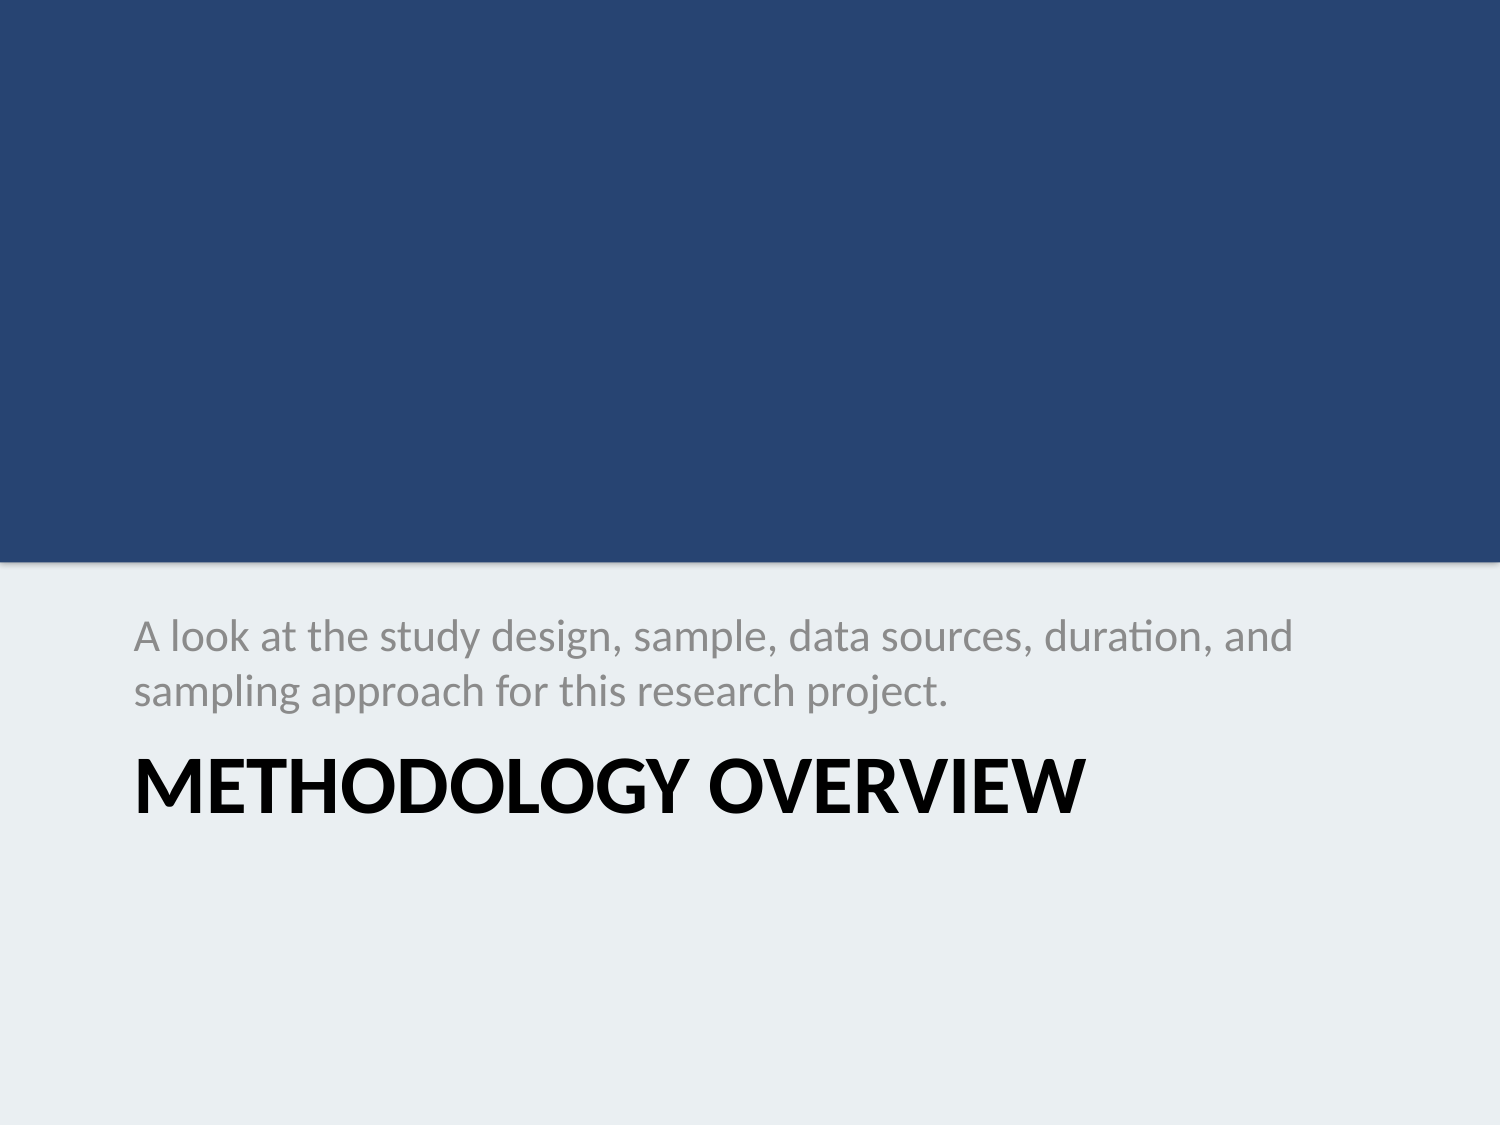

A look at the study design, sample, data sources, duration, and sampling approach for this research project.
# Methodology Overview